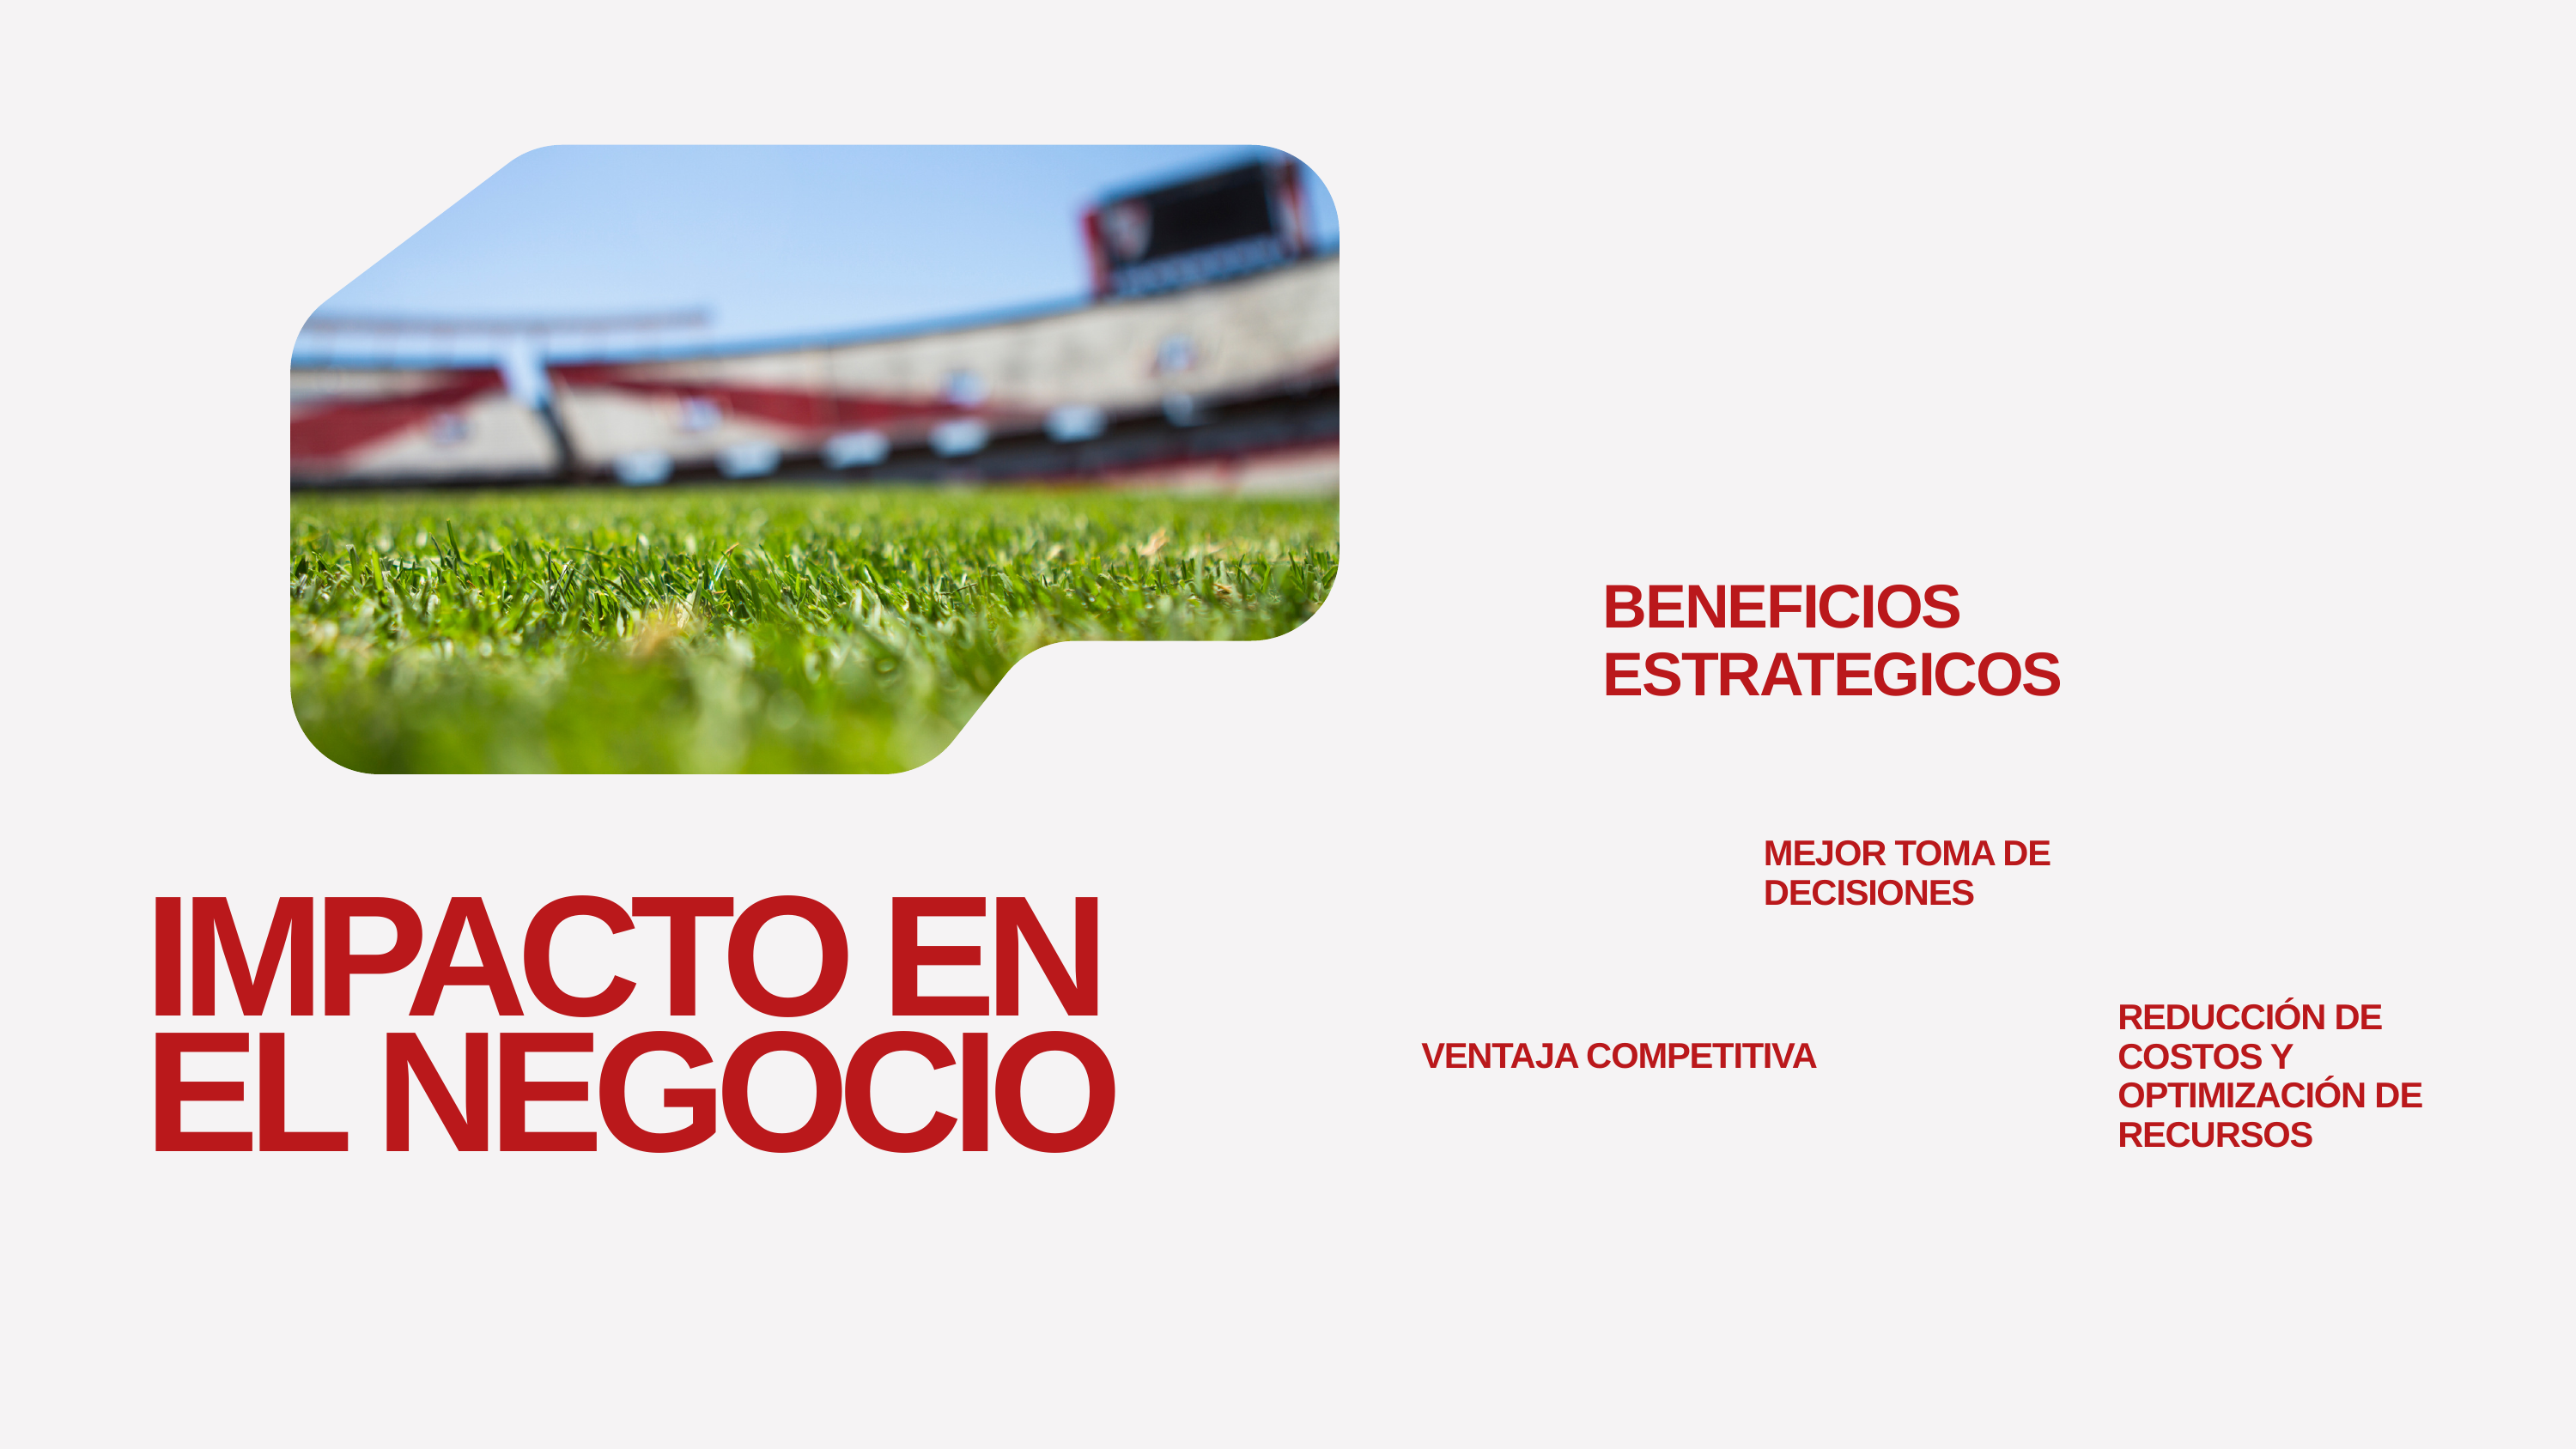

BENEFICIOS ESTRATEGICOS
MEJOR TOMA DE DECISIONES
IMPACTO EN EL NEGOCIO
REDUCCIÓN DE COSTOS Y OPTIMIZACIÓN DE RECURSOS

VENTAJA COMPETITIVA